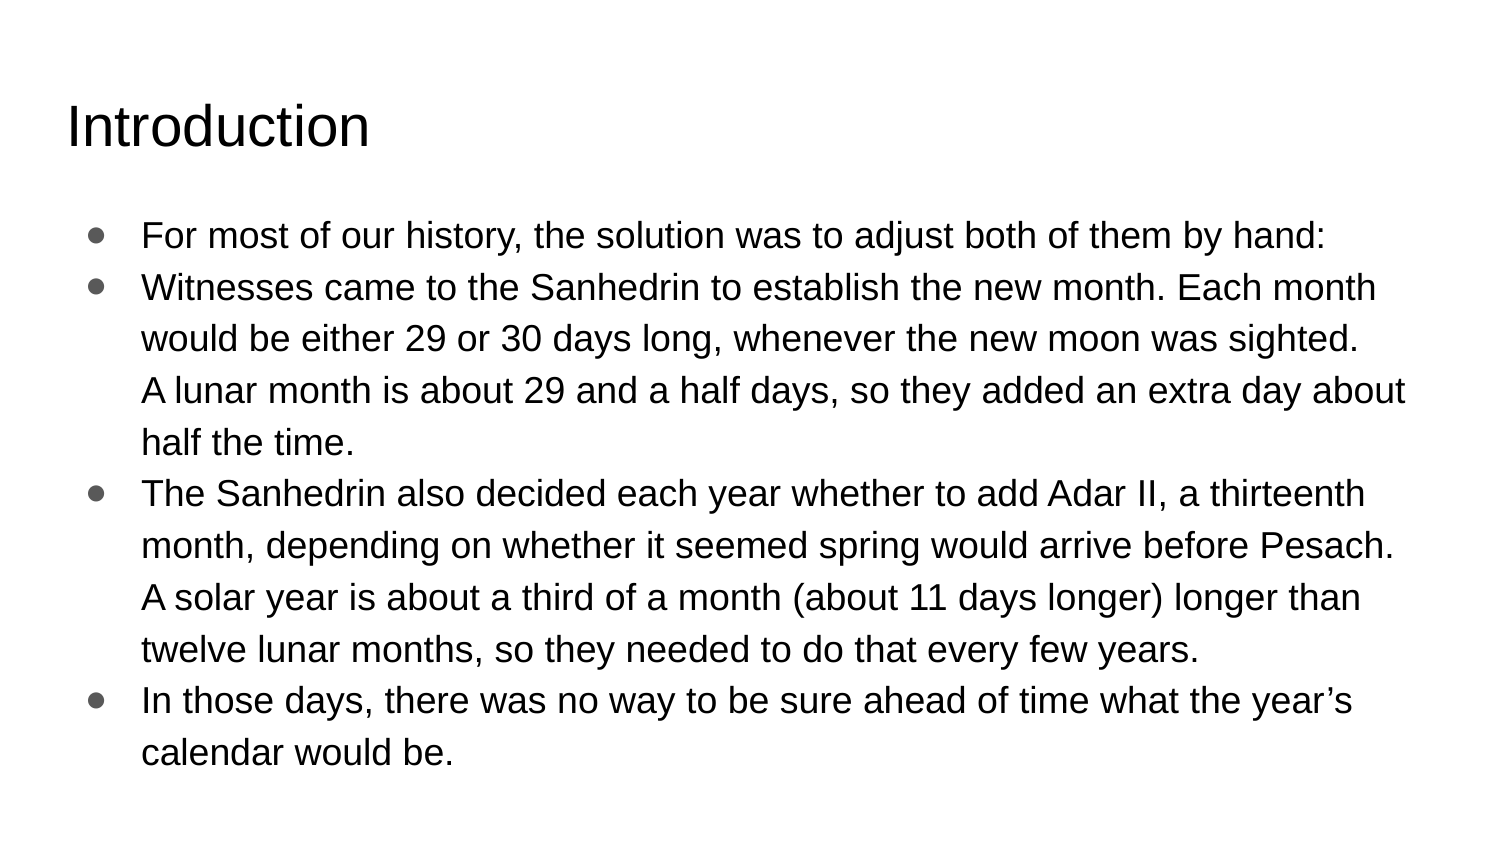

# Introduction
For most of our history, the solution was to adjust both of them by hand:
Witnesses came to the Sanhedrin to establish the new month. Each month would be either 29 or 30 days long, whenever the new moon was sighted.
A lunar month is about 29 and a half days, so they added an extra day about half the time.
The Sanhedrin also decided each year whether to add Adar II, a thirteenth month, depending on whether it seemed spring would arrive before Pesach.
A solar year is about a third of a month (about 11 days longer) longer than twelve lunar months, so they needed to do that every few years.
In those days, there was no way to be sure ahead of time what the year’s calendar would be.